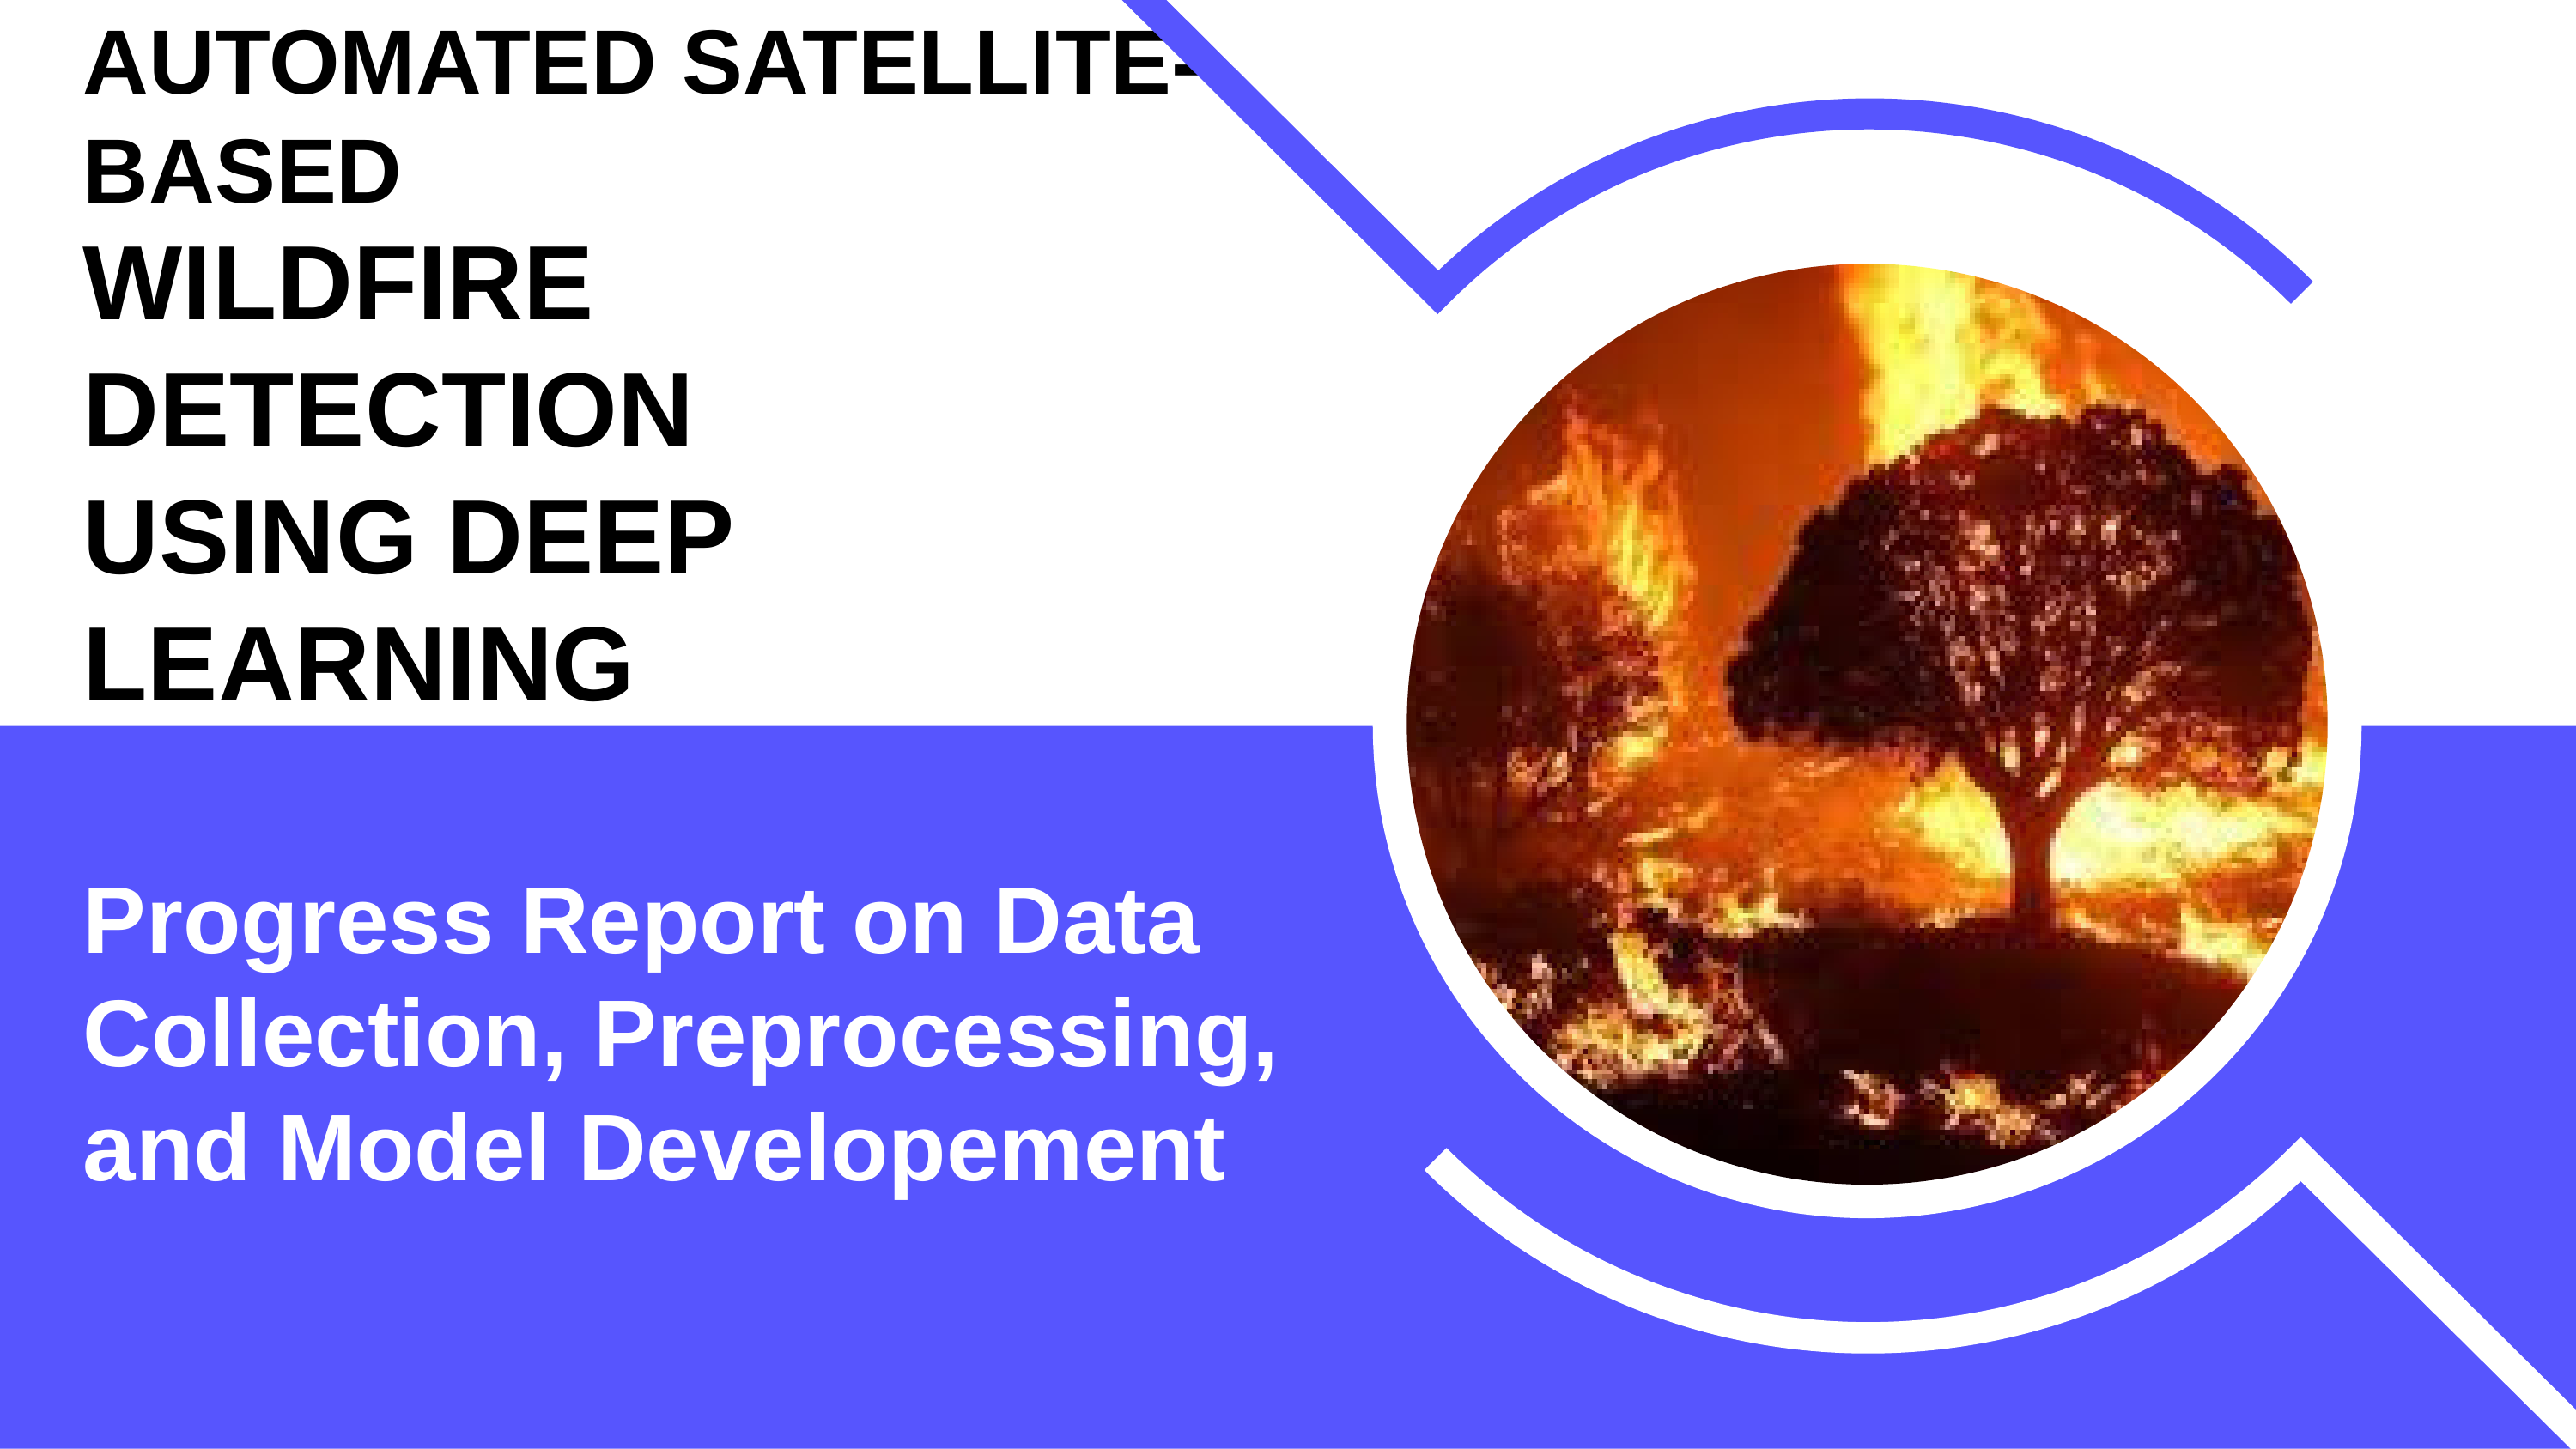

AUTOMATED SATELLITE-BASED

WILDFIRE DETECTION USING DEEP LEARNING

Progress Report on Data Collection, Preprocessing, and Model Developement